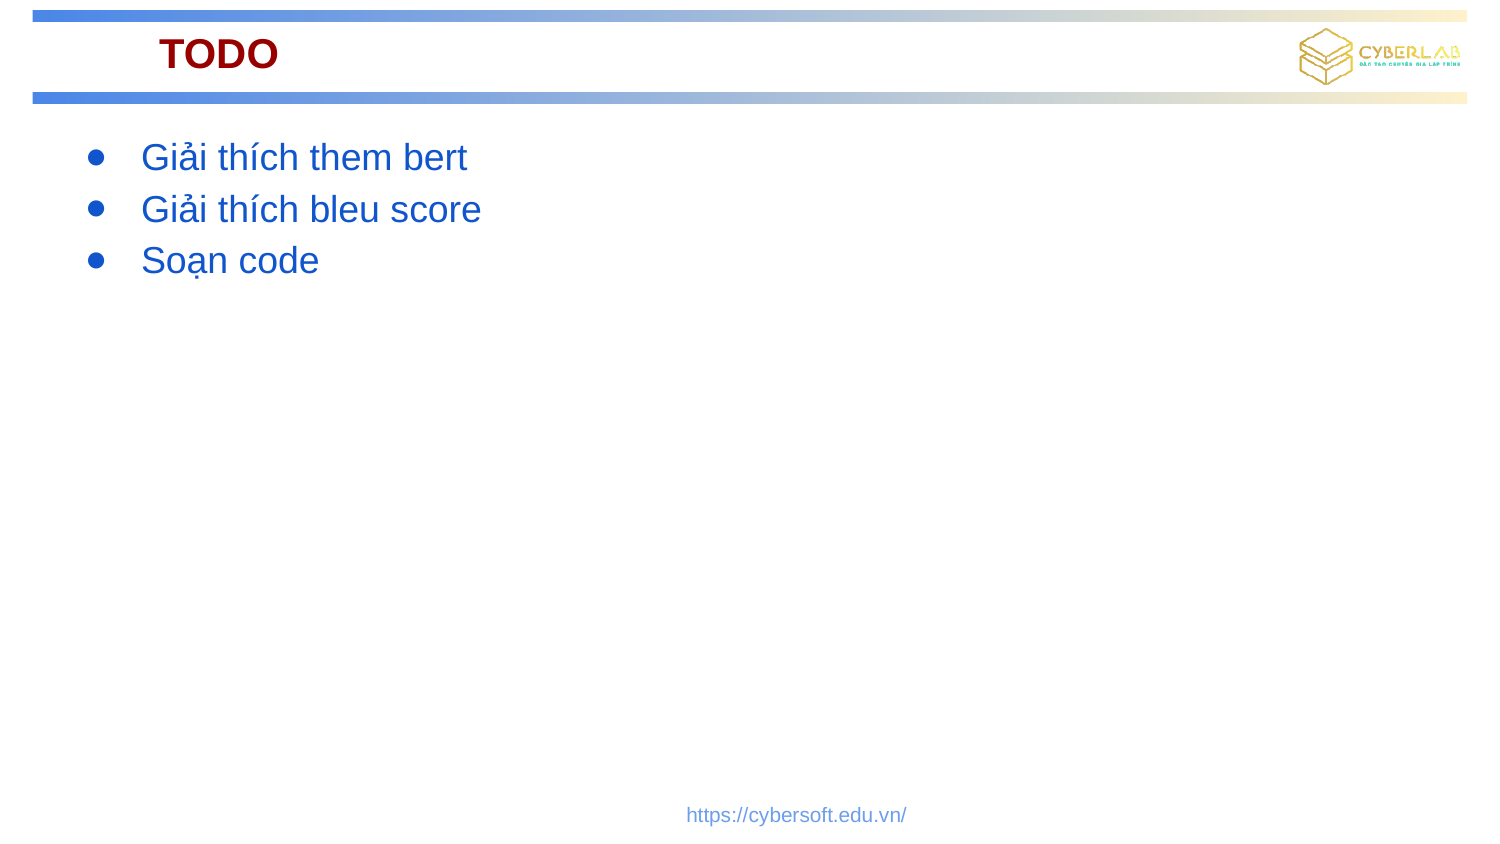

# TODO
Giải thích them bert
Giải thích bleu score
Soạn code